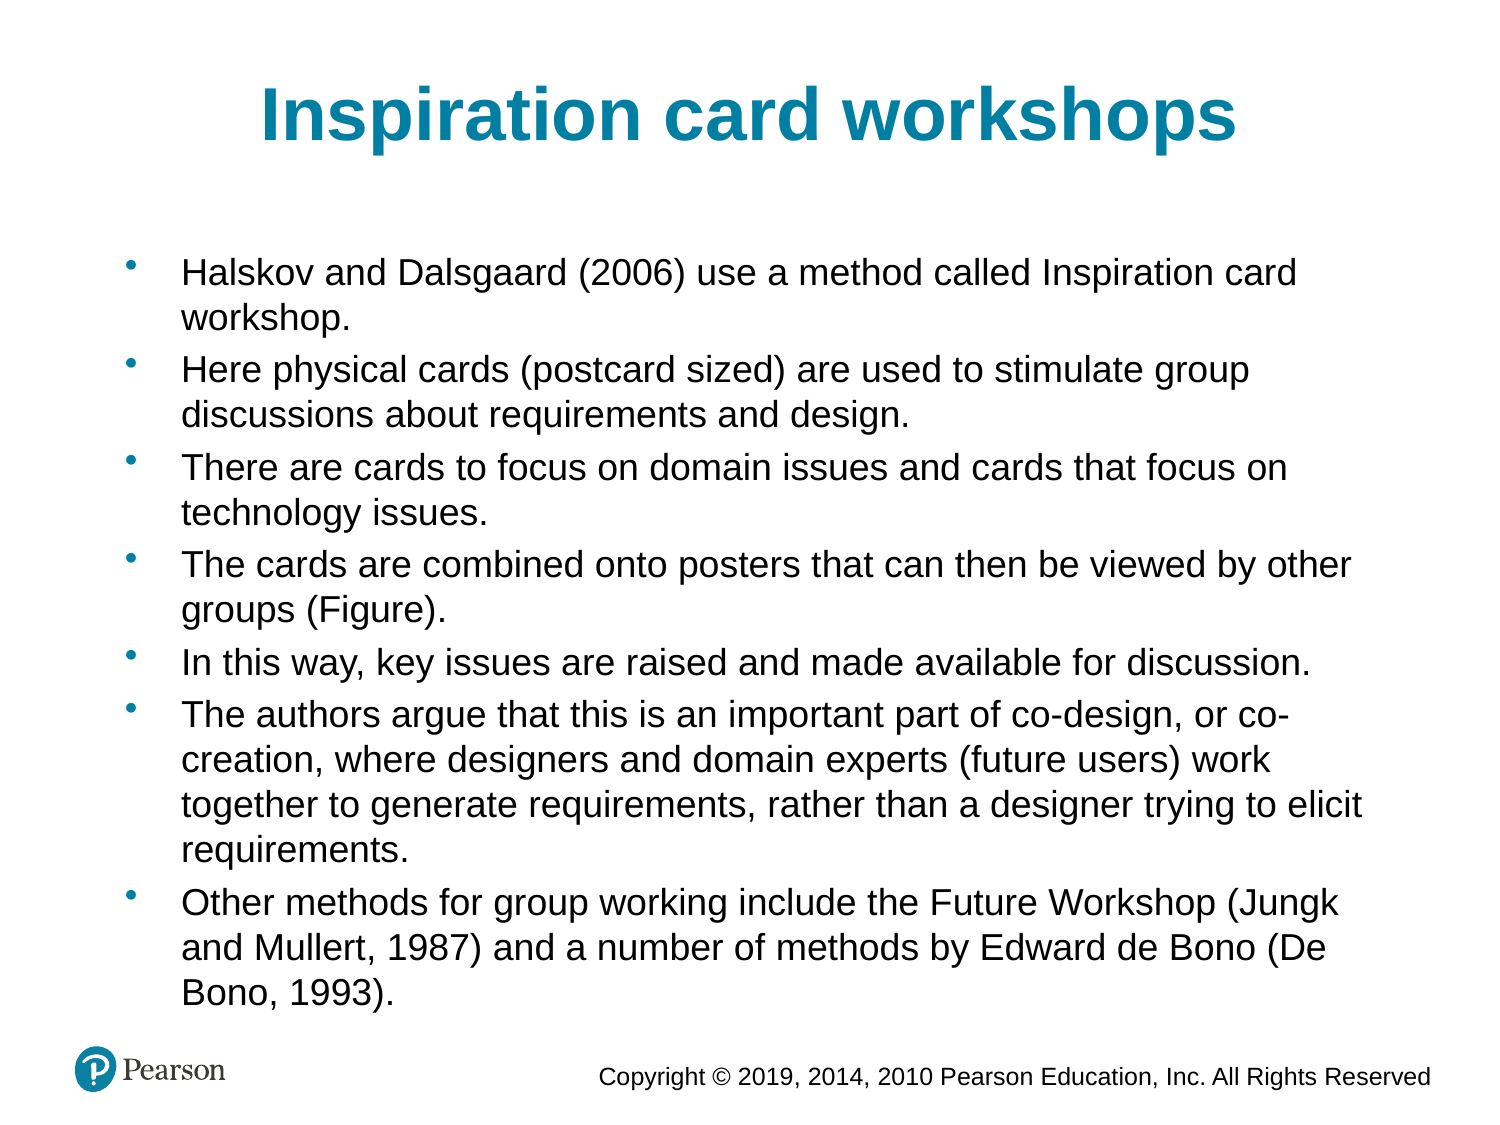

Inspiration card workshops
Halskov and Dalsgaard (2006) use a method called Inspiration card workshop.
Here physical cards (postcard sized) are used to stimulate group discussions about requirements and design.
There are cards to focus on domain issues and cards that focus on technology issues.
The cards are combined onto posters that can then be viewed by other groups (Figure).
In this way, key issues are raised and made available for discussion.
The authors argue that this is an important part of co-design, or co-creation, where designers and domain experts (future users) work together to generate requirements, rather than a designer trying to elicit requirements.
Other methods for group working include the Future Workshop (Jungk and Mullert, 1987) and a number of methods by Edward de Bono (De Bono, 1993).